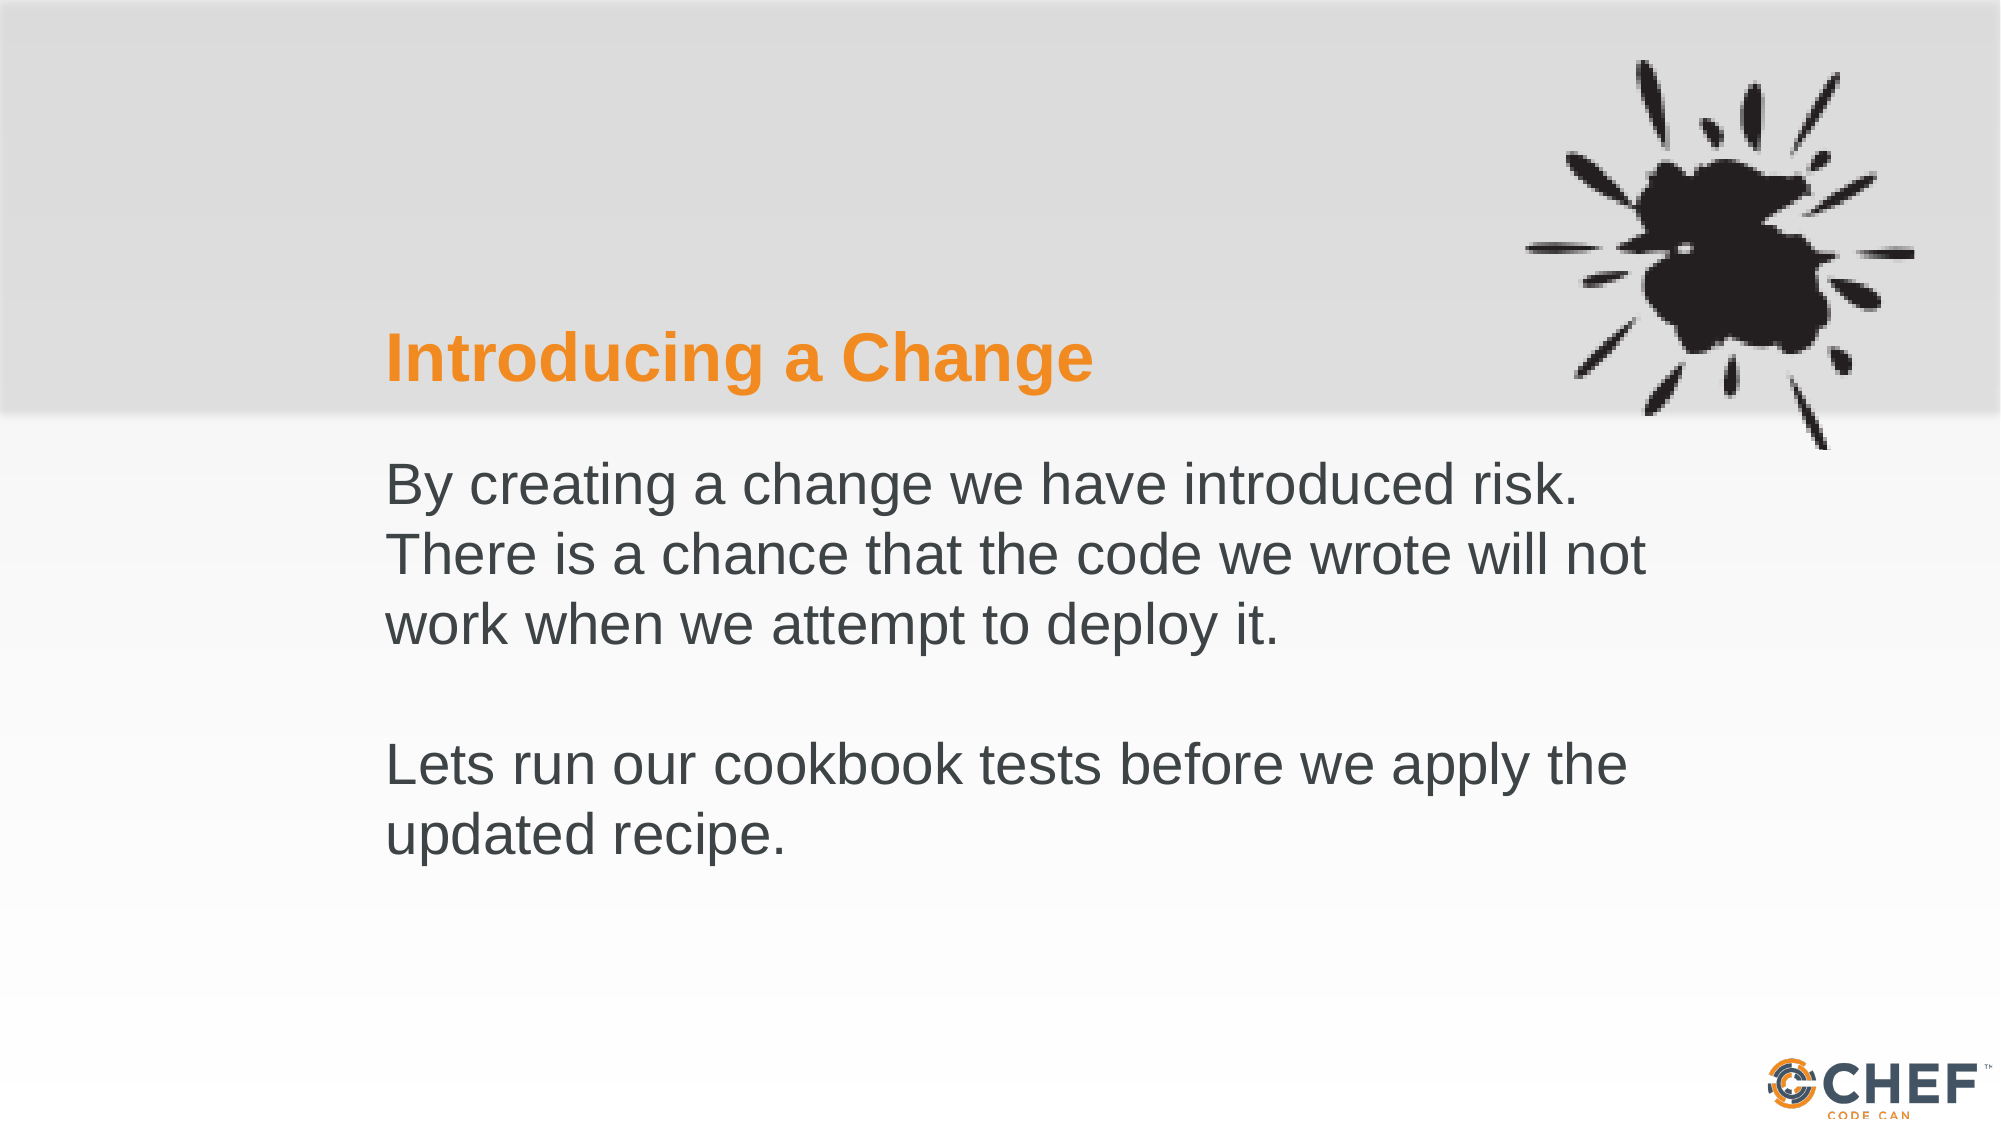

# Introducing a Change
By creating a change we have introduced risk. There is a chance that the code we wrote will not work when we attempt to deploy it.

Lets run our cookbook tests before we apply the updated recipe.